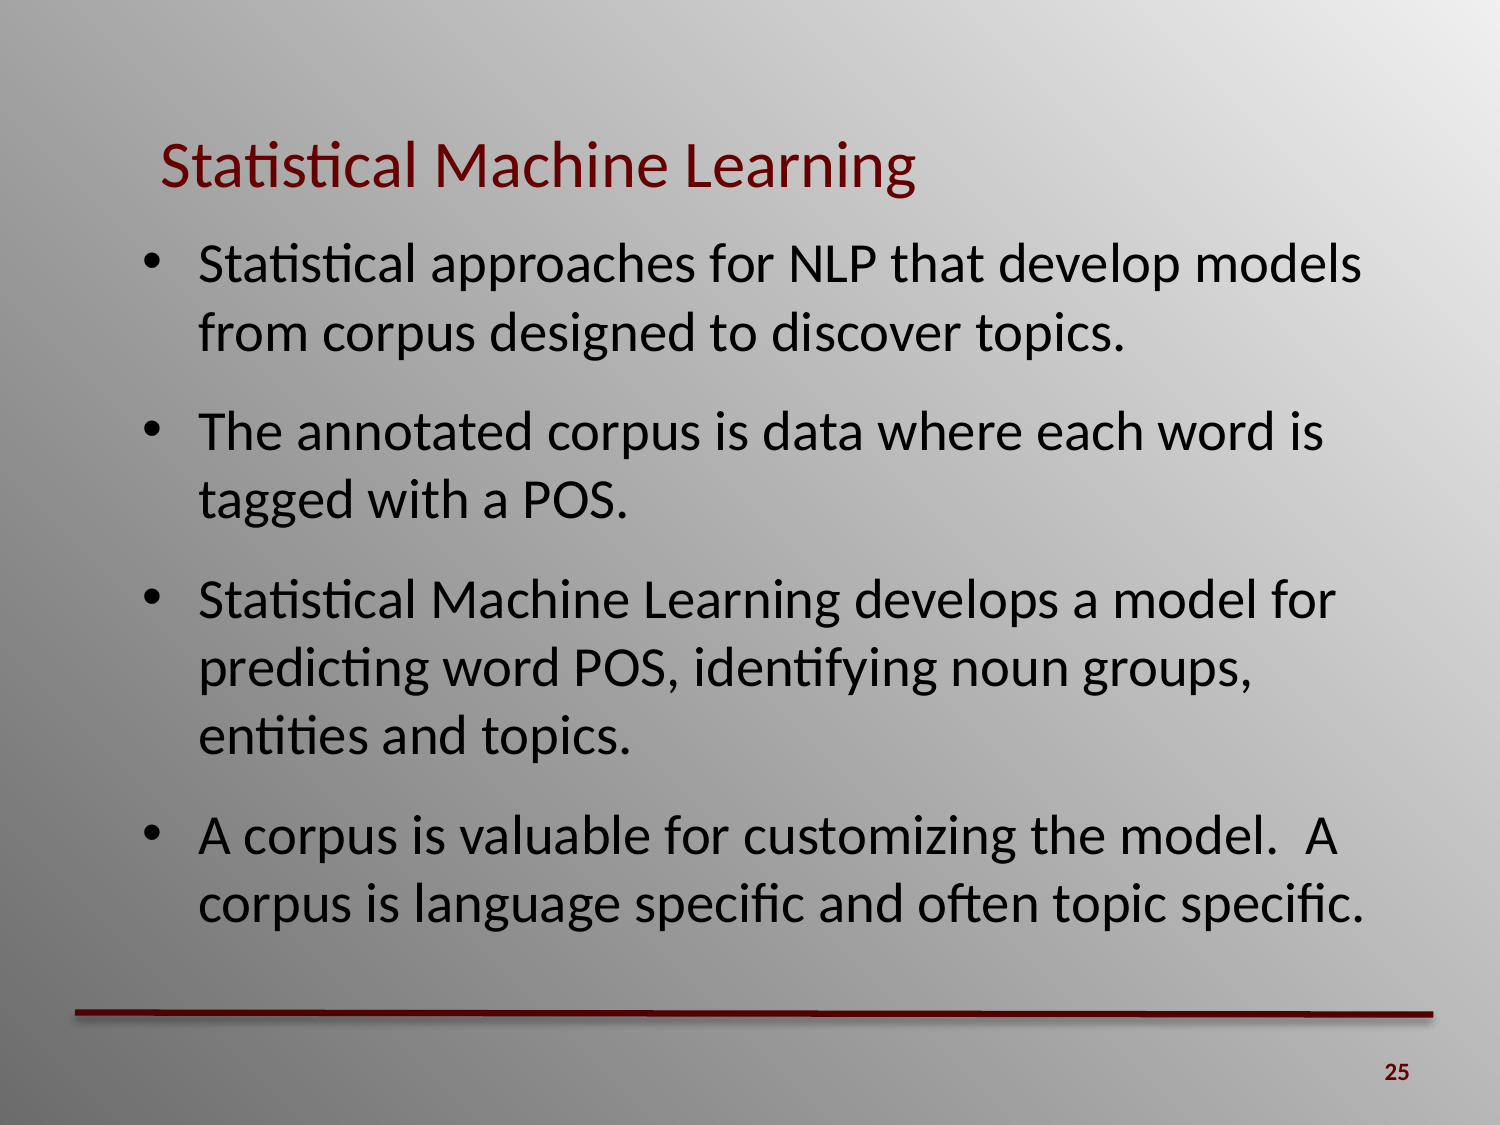

# Statistical Machine Learning
Statistical approaches for NLP that develop models from corpus designed to discover topics.
The annotated corpus is data where each word is tagged with a POS.
Statistical Machine Learning develops a model for predicting word POS, identifying noun groups, entities and topics.
A corpus is valuable for customizing the model.  A corpus is language specific and often topic specific.
25